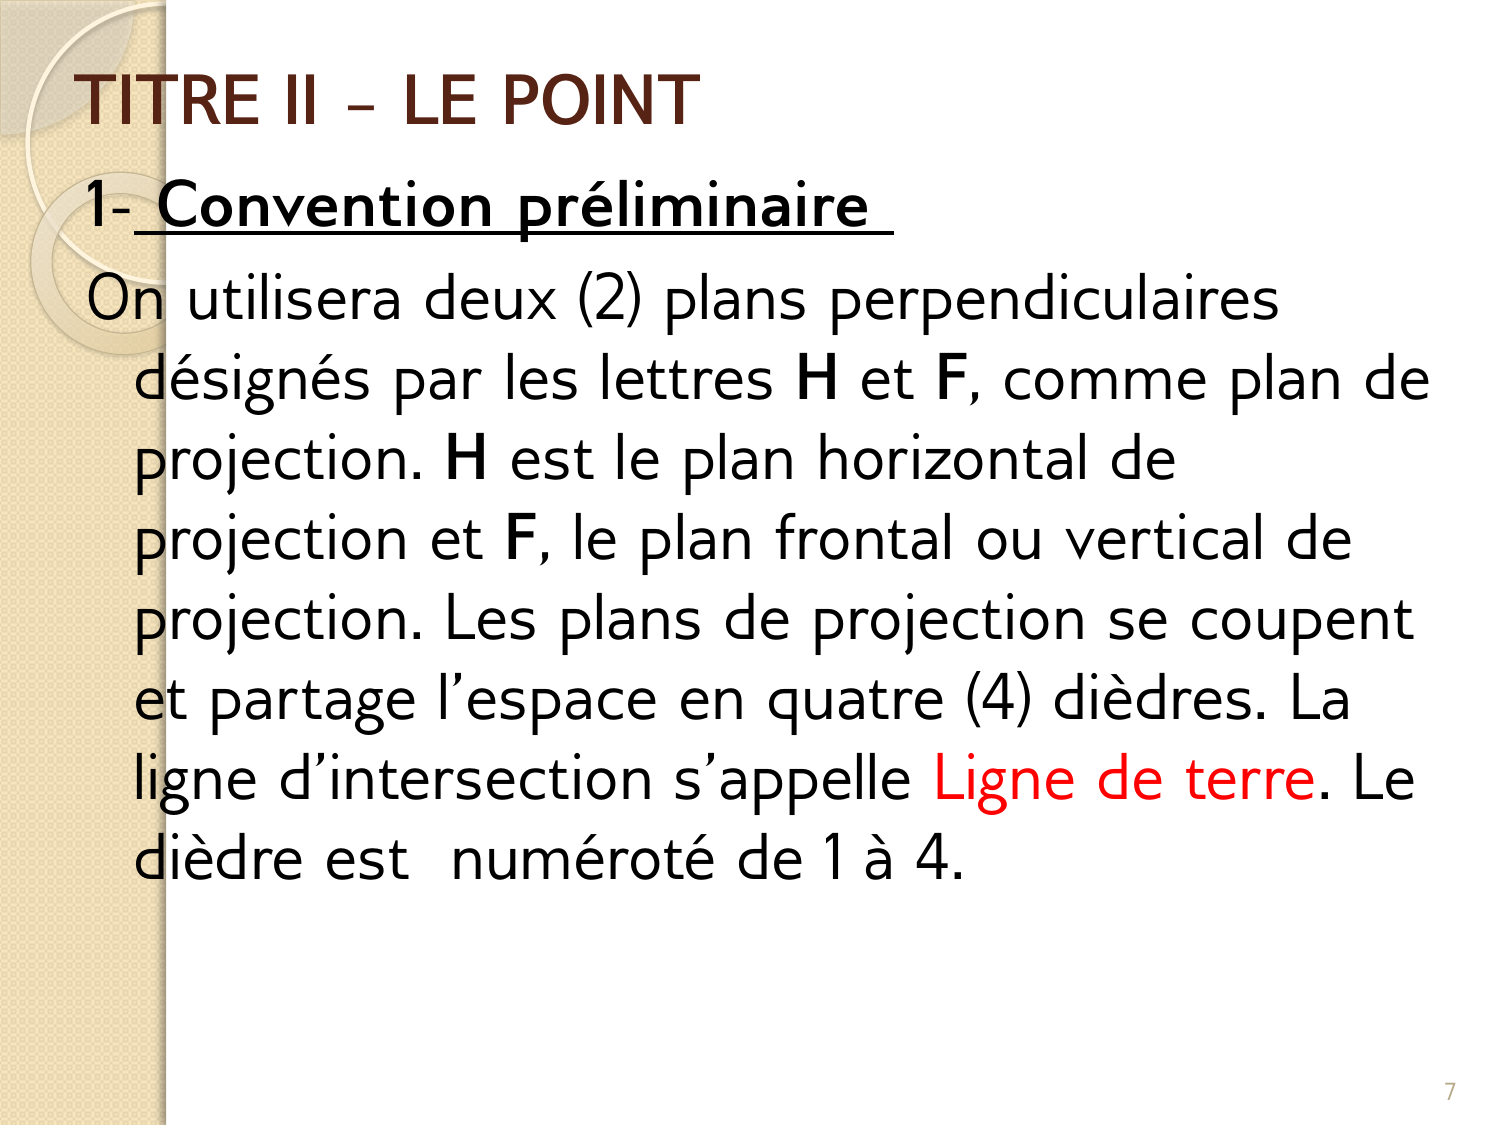

# TITRE II – LE POINT
1- Convention préliminaire
On utilisera deux (2) plans perpendiculaires désignés par les lettres H et F, comme plan de projection. H est le plan horizontal de projection et F, le plan frontal ou vertical de projection. Les plans de projection se coupent et partage l’espace en quatre (4) dièdres. La ligne d’intersection s’appelle Ligne de terre. Le dièdre est  numéroté de 1 à 4.

7